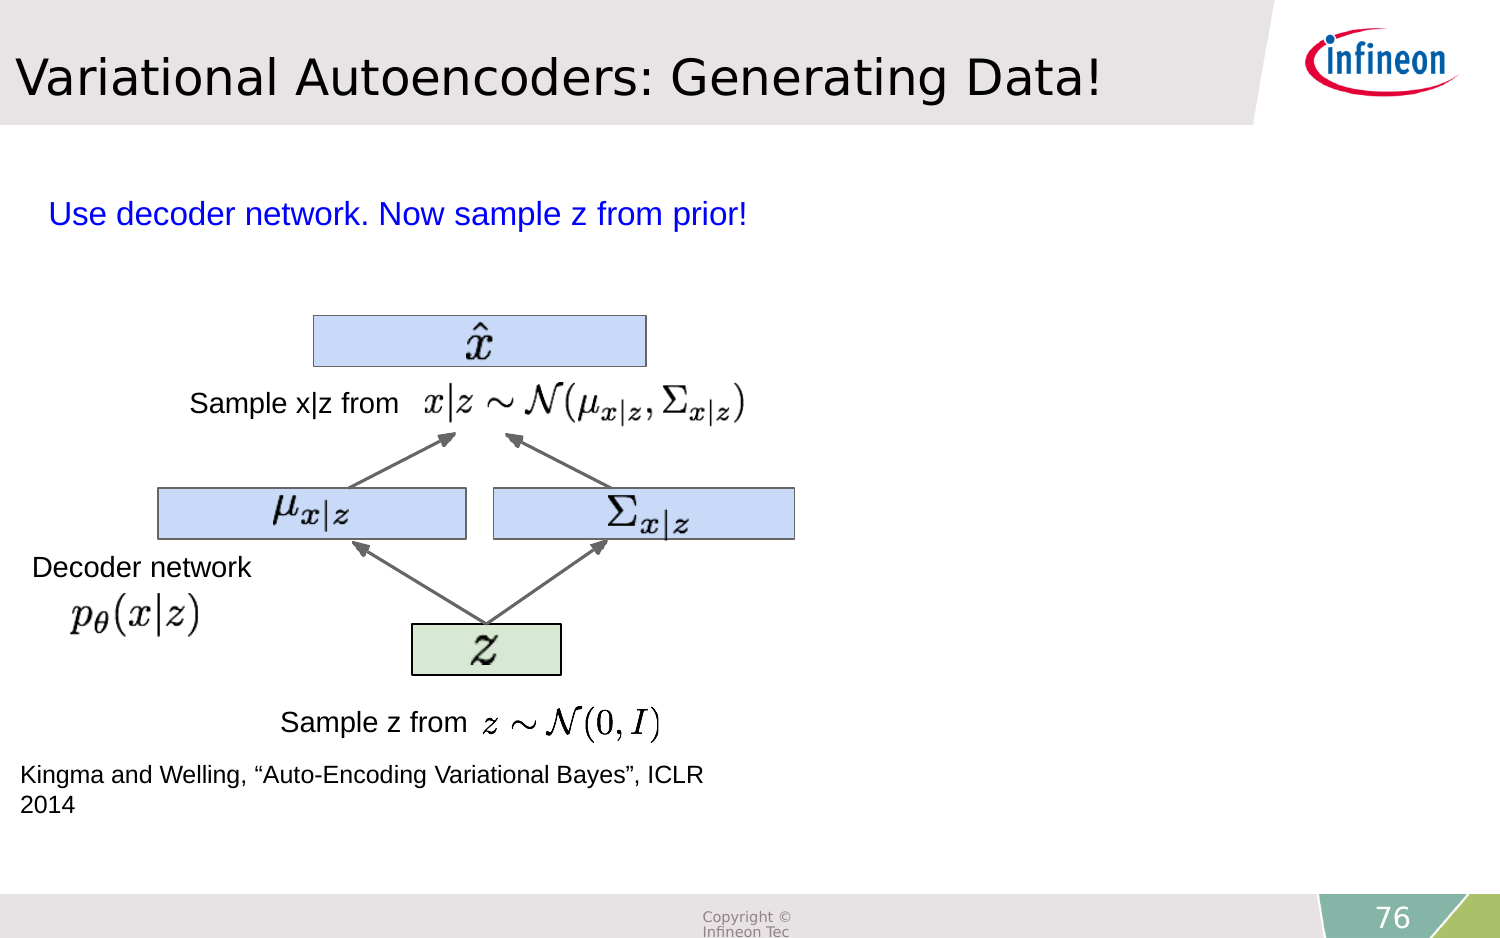

Variational Autoencoders: Generating Data!
Use decoder network. Now sample z from prior!

Sample x|z from

Decoder network

Sample z from
Kingma and Welling, “Auto-Encoding Variational Bayes”, ICLR 2014

Lecture 13 -
Copyright © Infineon Technologies AG 2018. All rights reserved.
76